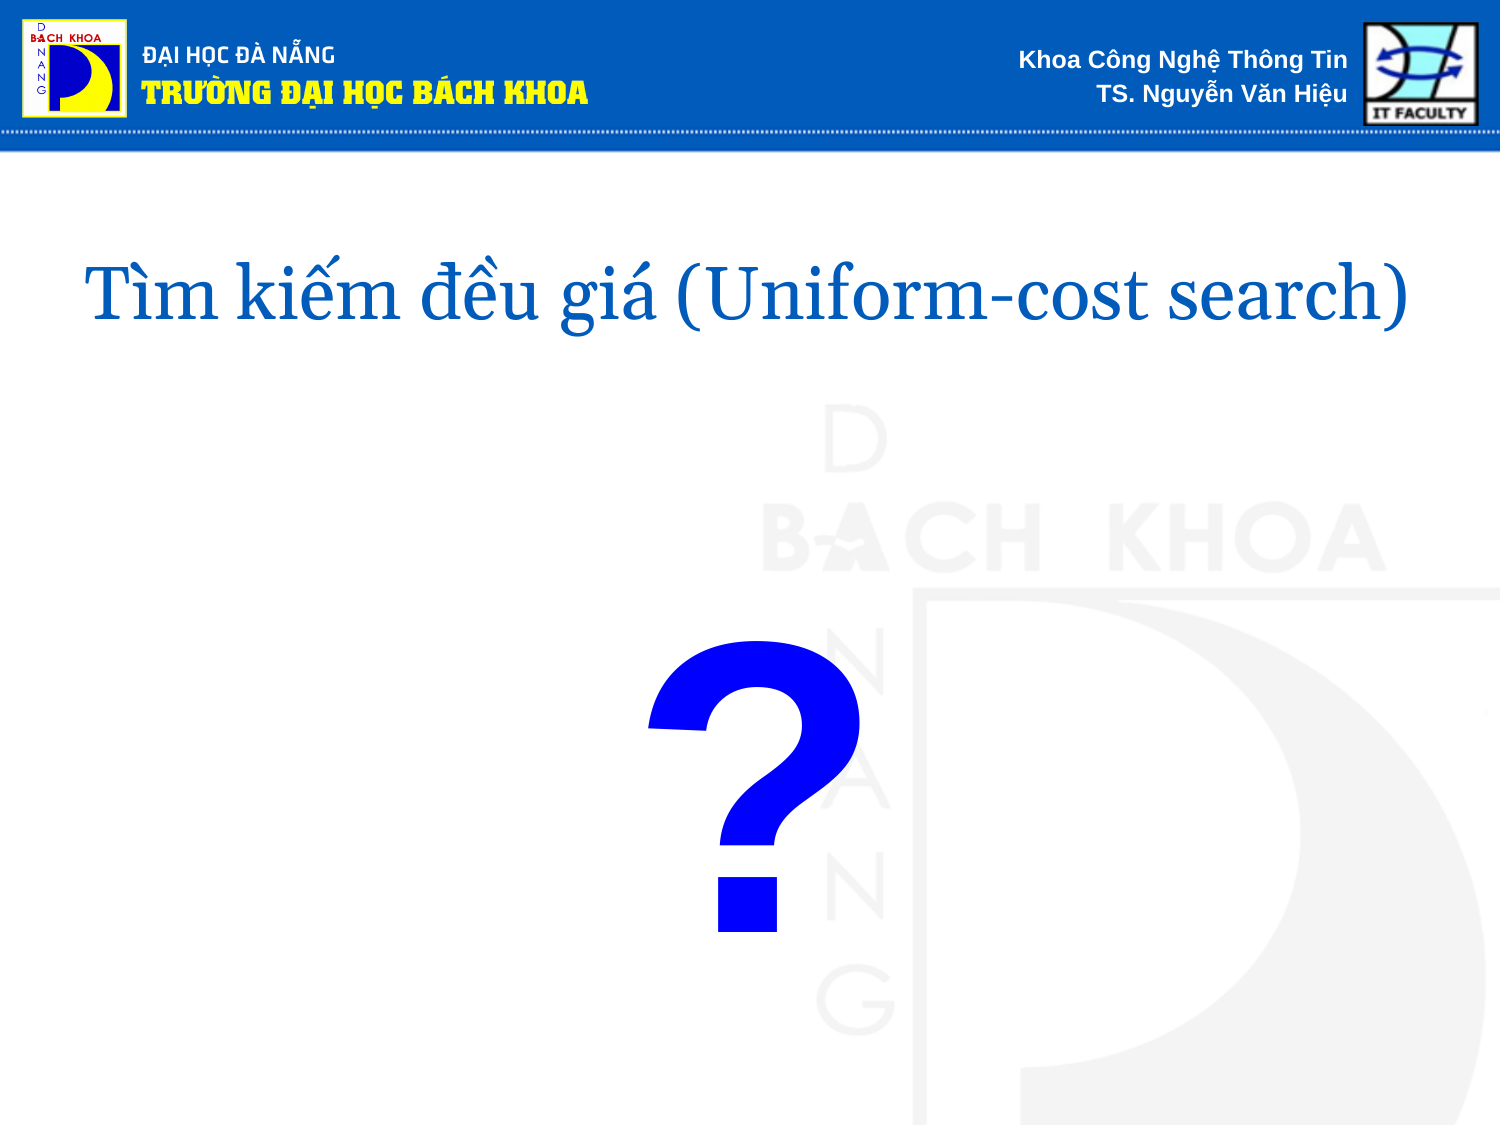

# Tìm kiếm đều giá (Uniform-cost search)
?